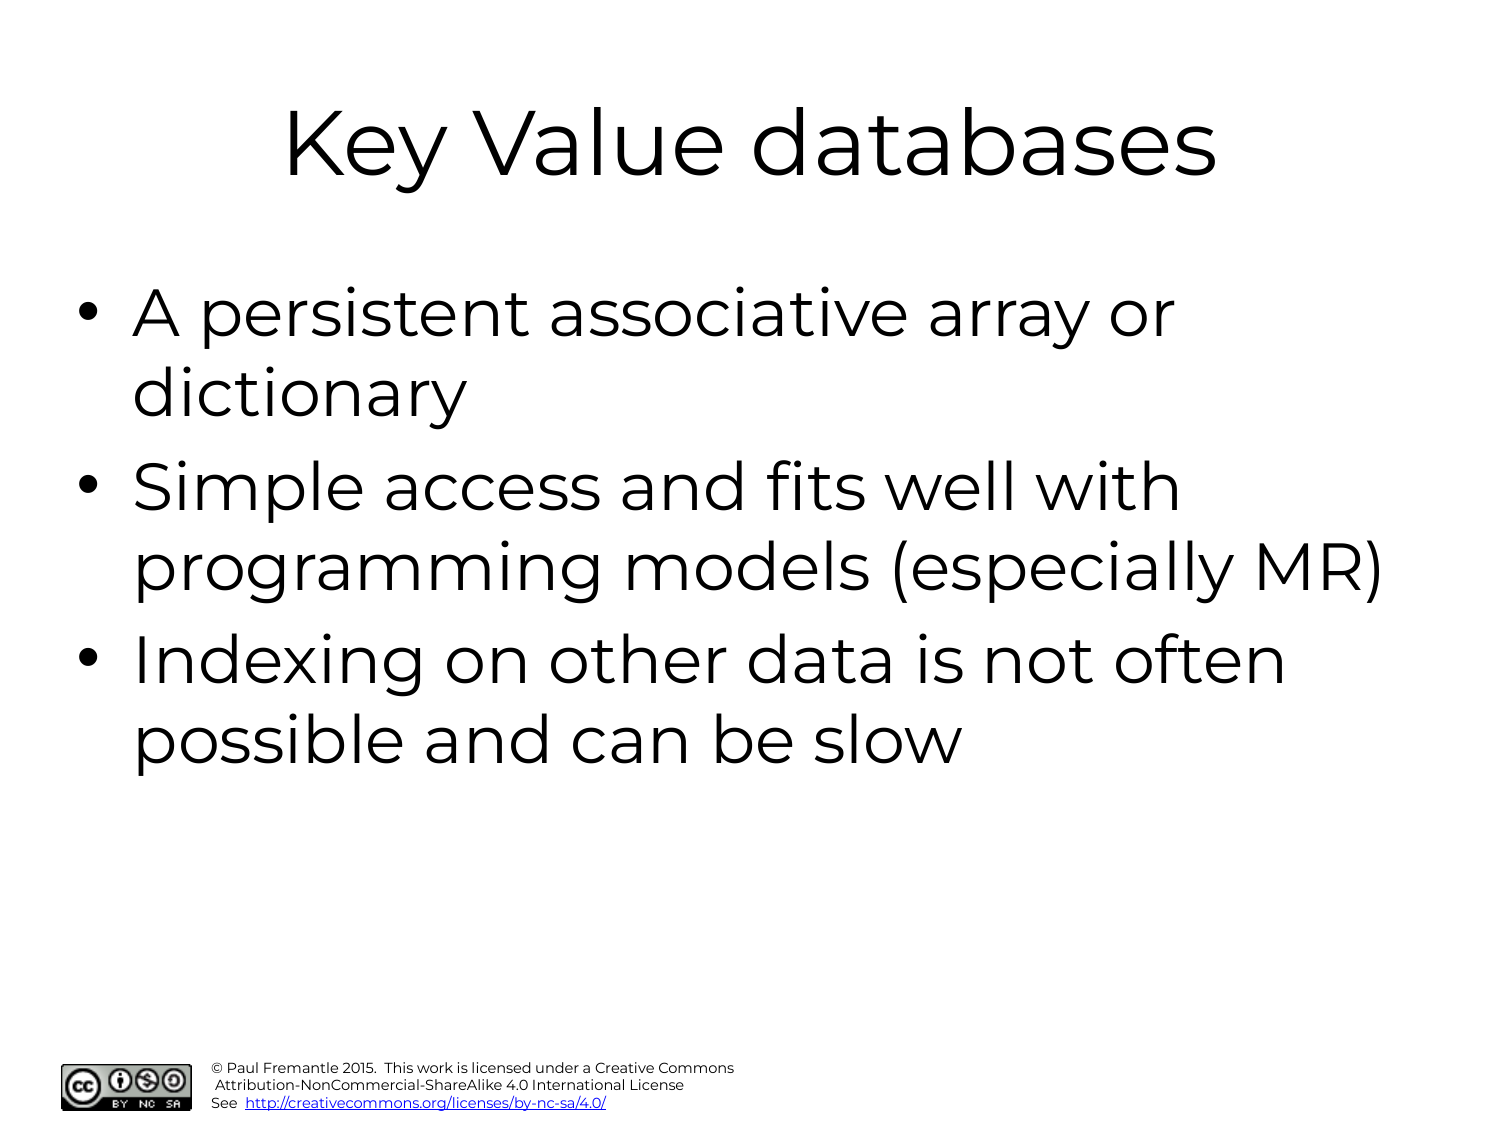

# Key Value databases
A persistent associative array or dictionary
Simple access and fits well with programming models (especially MR)
Indexing on other data is not often possible and can be slow